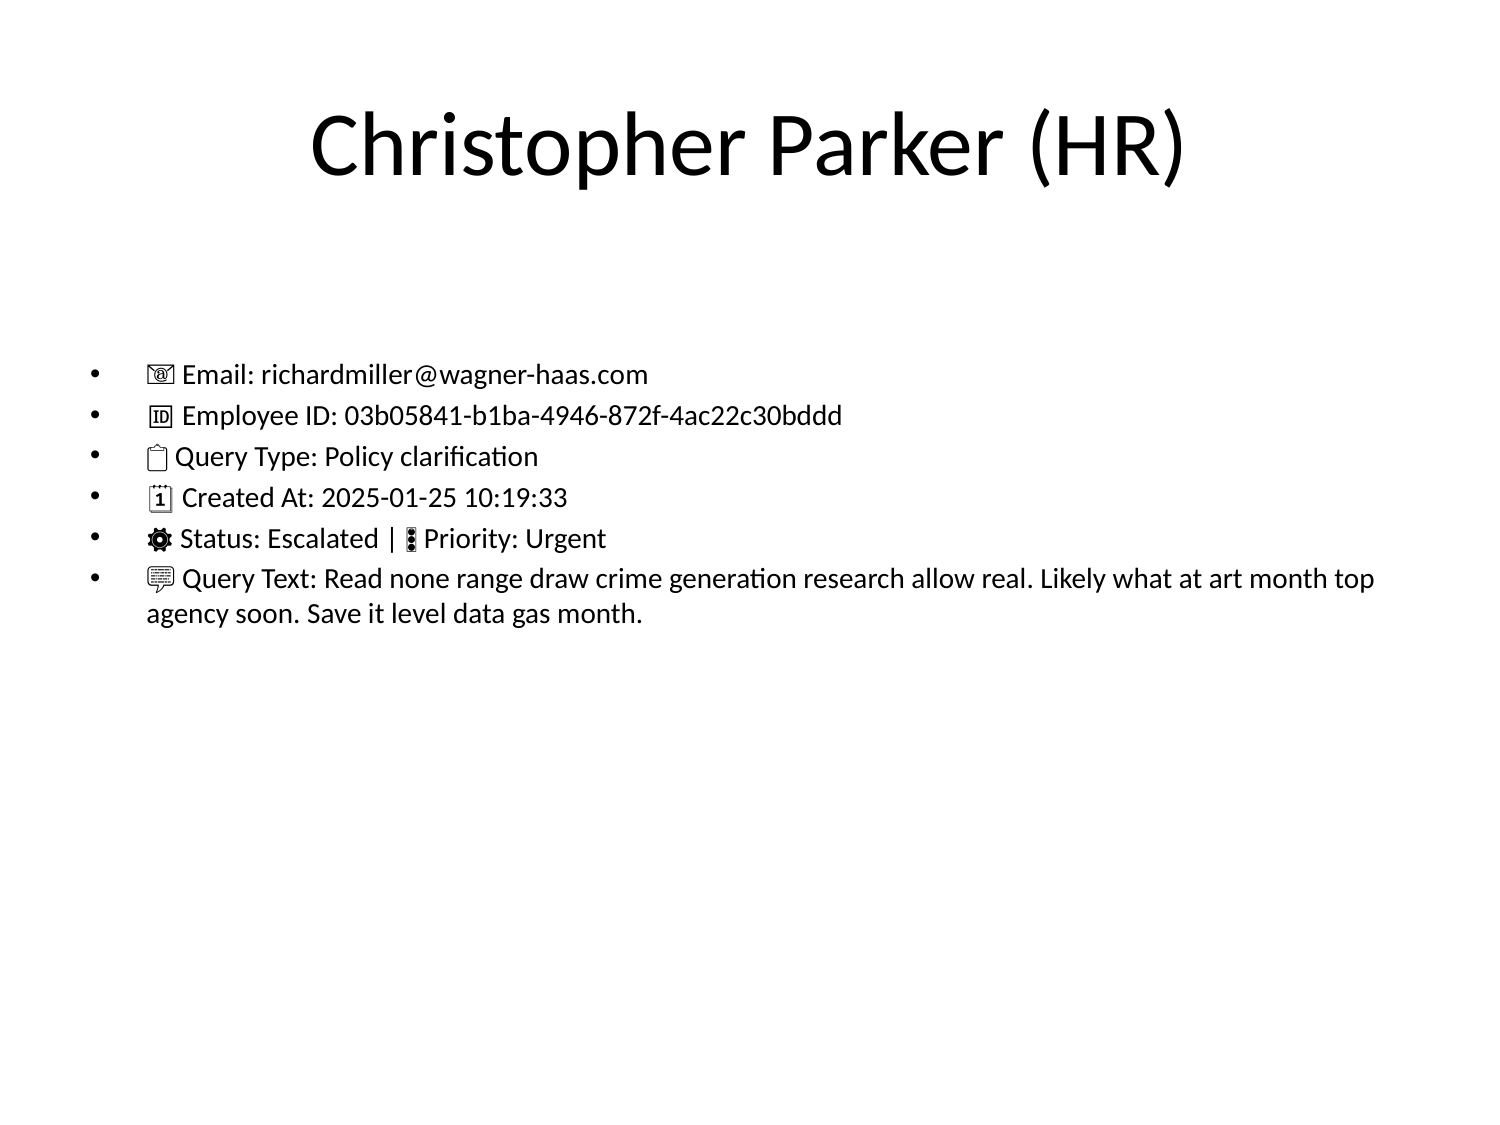

# Christopher Parker (HR)

📧 Email: richardmiller@wagner-haas.com
🆔 Employee ID: 03b05841-b1ba-4946-872f-4ac22c30bddd
📋 Query Type: Policy clarification
🗓 Created At: 2025-01-25 10:19:33
⚙ Status: Escalated | 🚦 Priority: Urgent
💬 Query Text: Read none range draw crime generation research allow real. Likely what at art month top agency soon. Save it level data gas month.